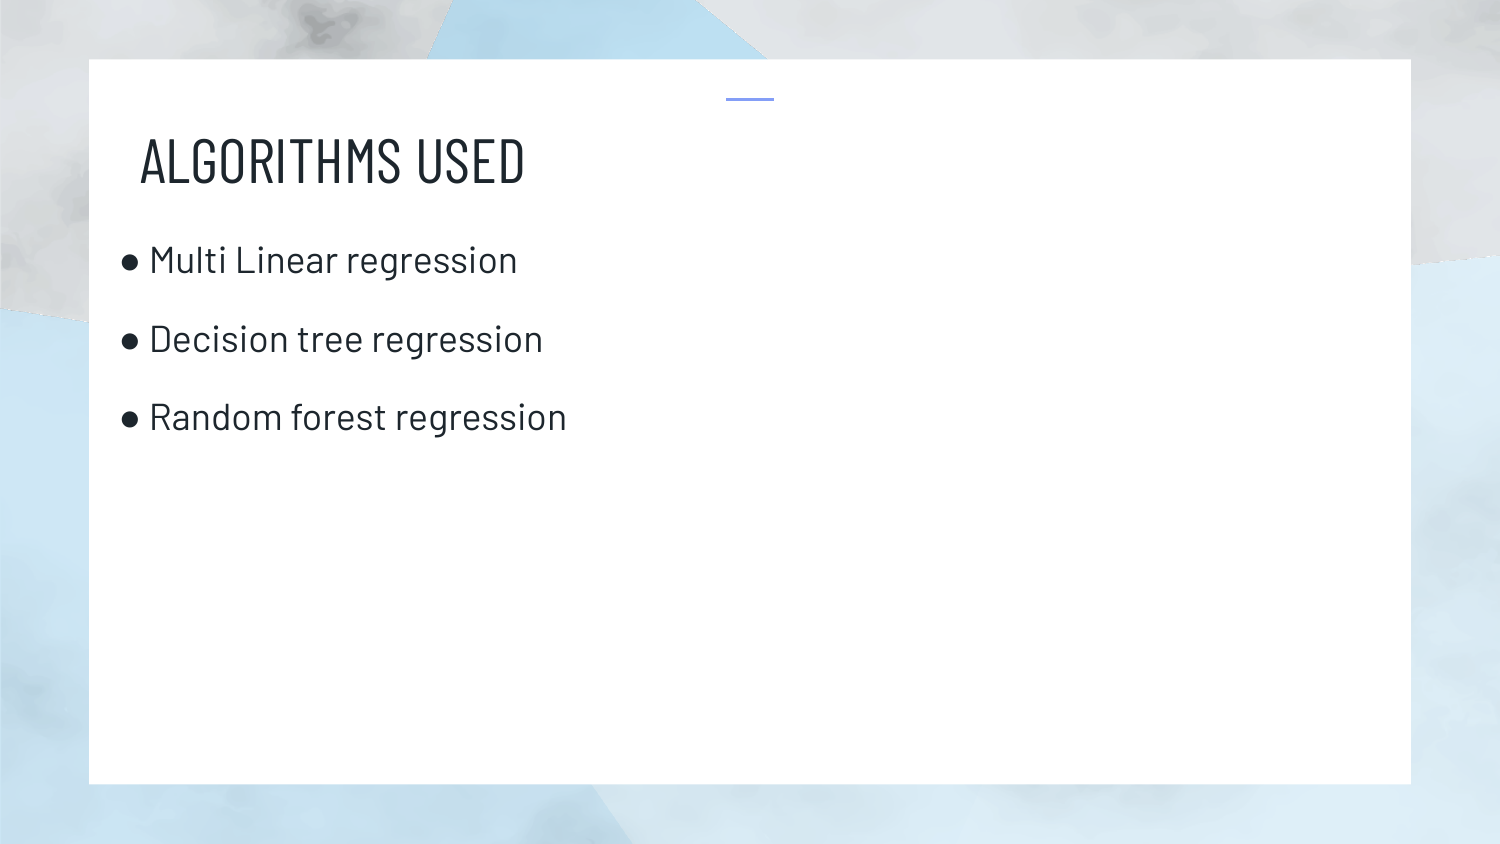

# ALGORITHMS USED
● Multi Linear regression
● Decision tree regression
● Random forest regression